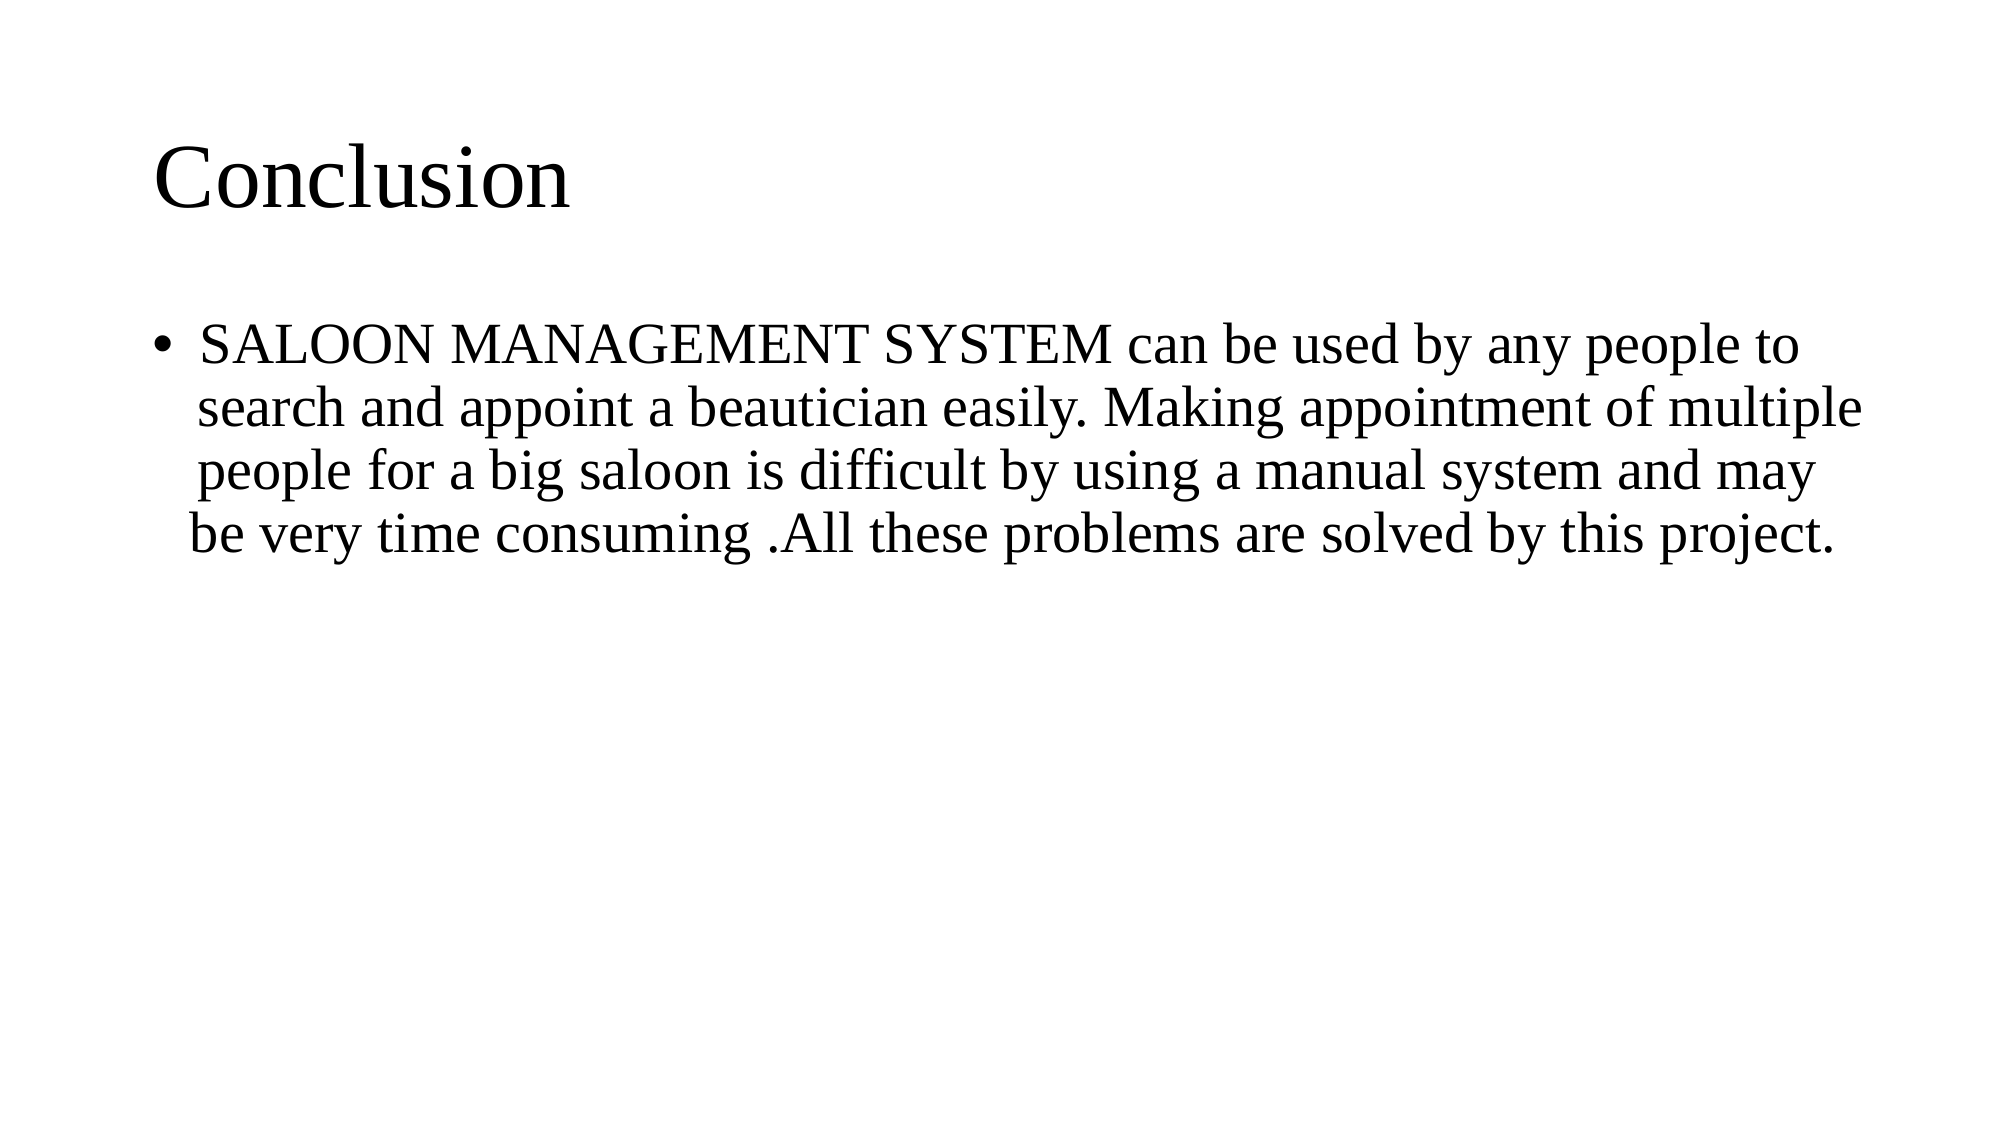

Conclusion
•
SALOON MANAGEMENT SYSTEM can be used by any people to
search and appoint a beautician easily. Making appointment of multiple
people for a big saloon is difficult by using a manual system and may
be very time consuming .All these problems are solved by this project.
# Click to edit Master title style
Click to edit Master subtitle style